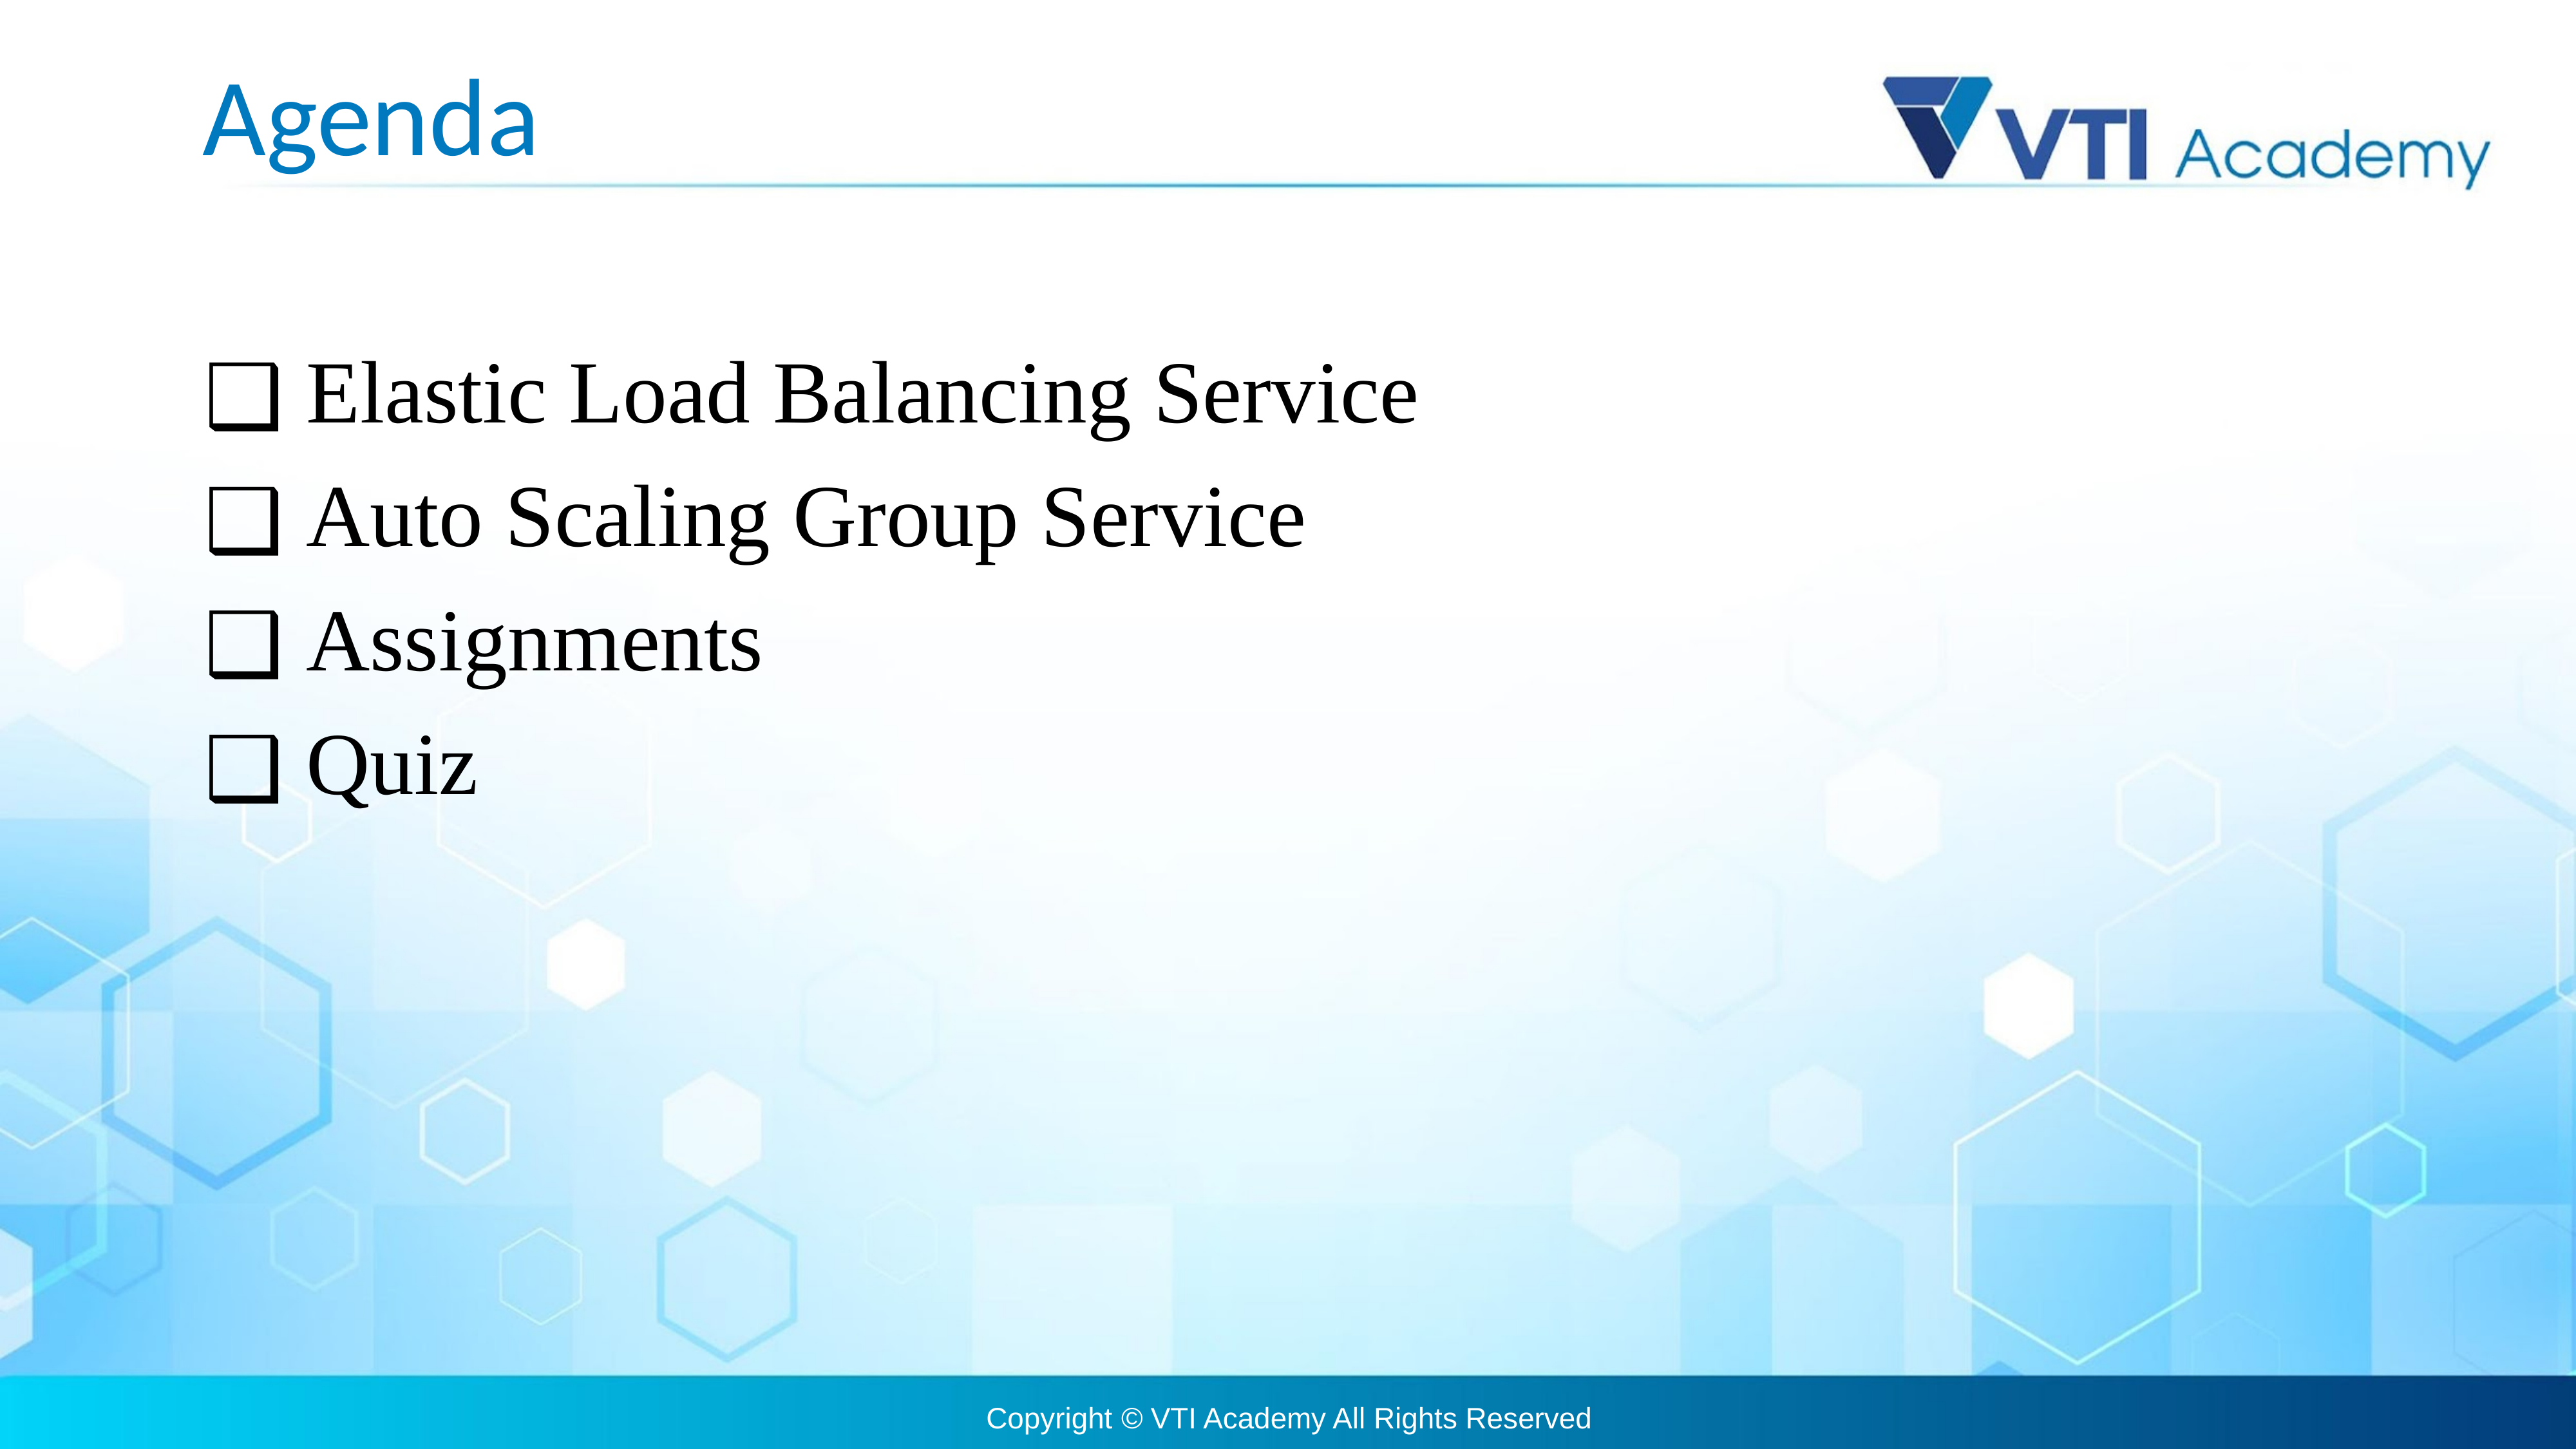

# Agenda
 Elastic Load Balancing Service
 Auto Scaling Group Service
 Assignments
 Quiz
Copyright © VTI Academy All Rights Reserved